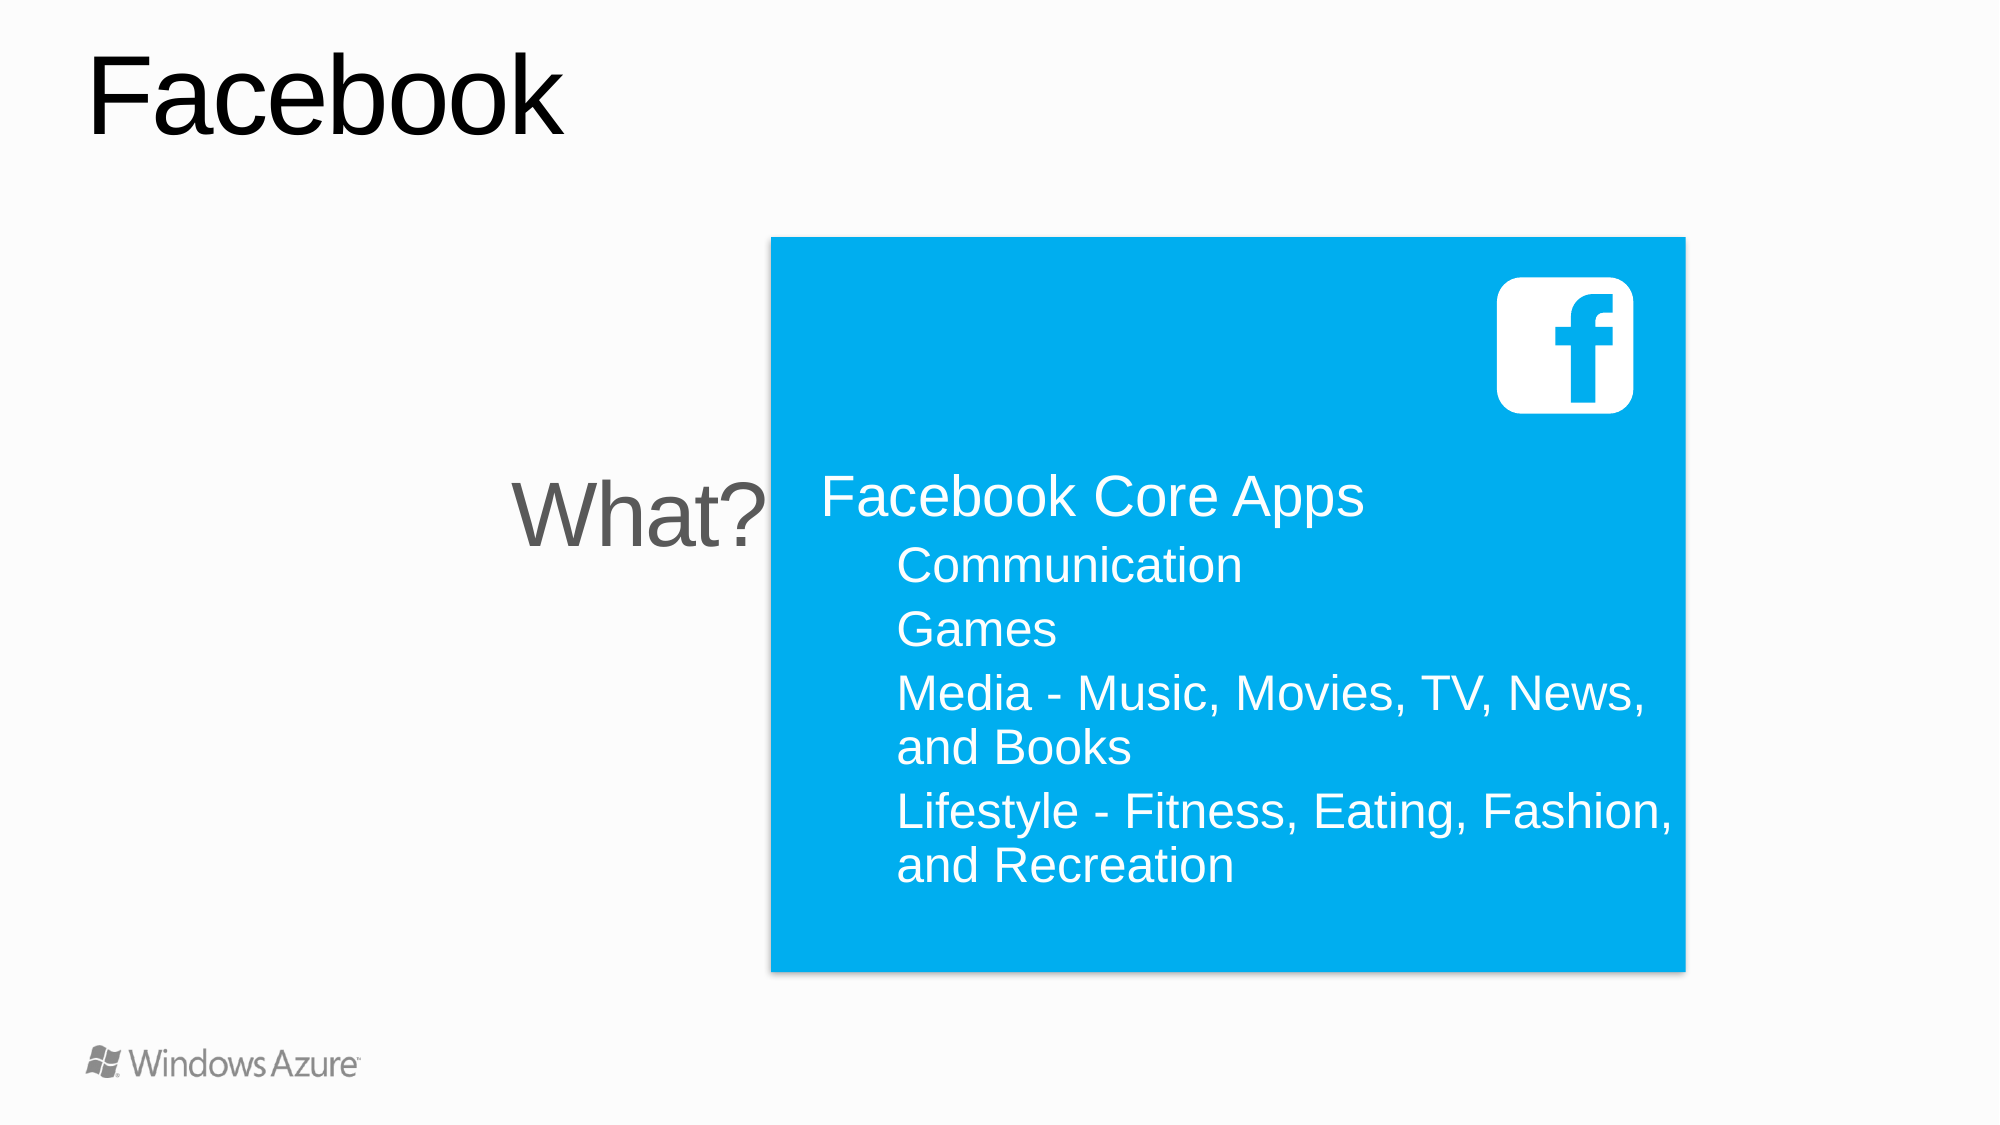

# Facebook

What?
Facebook Core Apps
Communication
Games
Media - Music, Movies, TV, News,
and Books
Lifestyle - Fitness, Eating, Fashion,
and Recreation